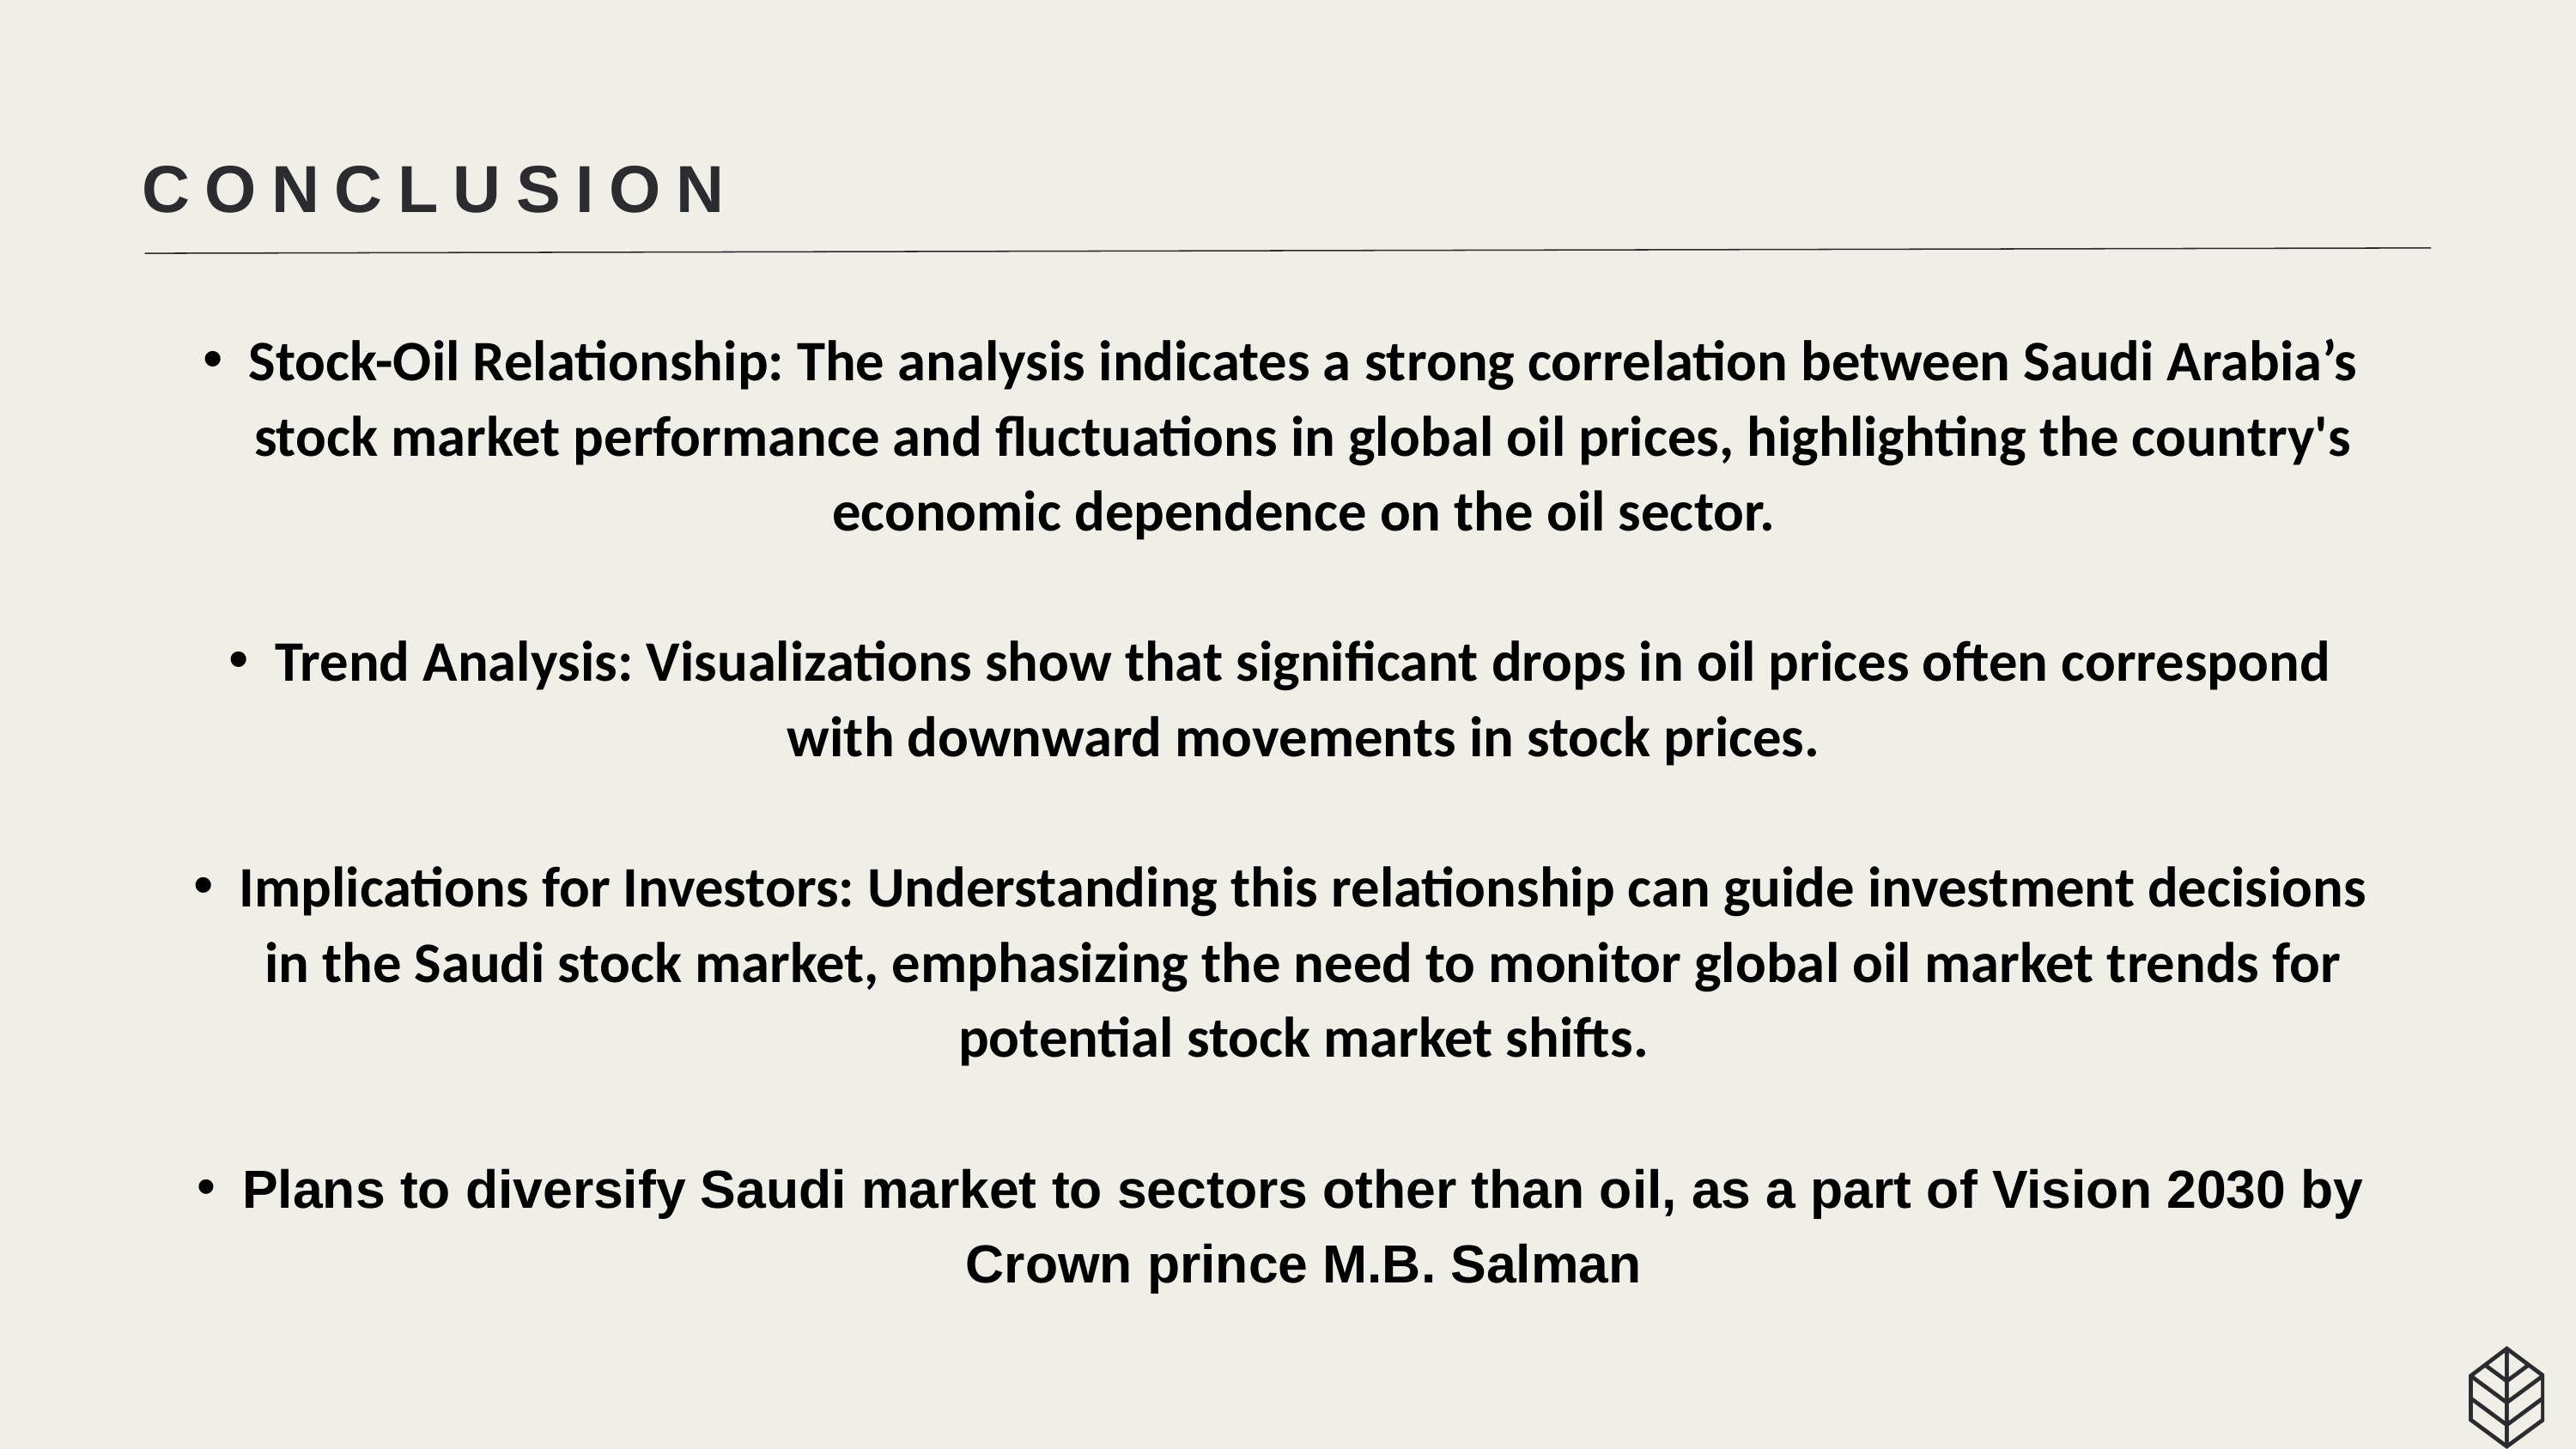

CONCLUSION

Stock-Oil Relationship: The analysis indicates a strong correlation between Saudi Arabia’s stock market performance and fluctuations in global oil prices, highlighting the country's economic dependence on the oil sector.

Trend Analysis: Visualizations show that significant drops in oil prices often correspond with downward movements in stock prices.

Implications for Investors: Understanding this relationship can guide investment decisions in the Saudi stock market, emphasizing the need to monitor global oil market trends for potential stock market shifts.

Plans to diversify Saudi market to sectors other than oil, as a part of Vision 2030 by Crown prince M.B. Salman